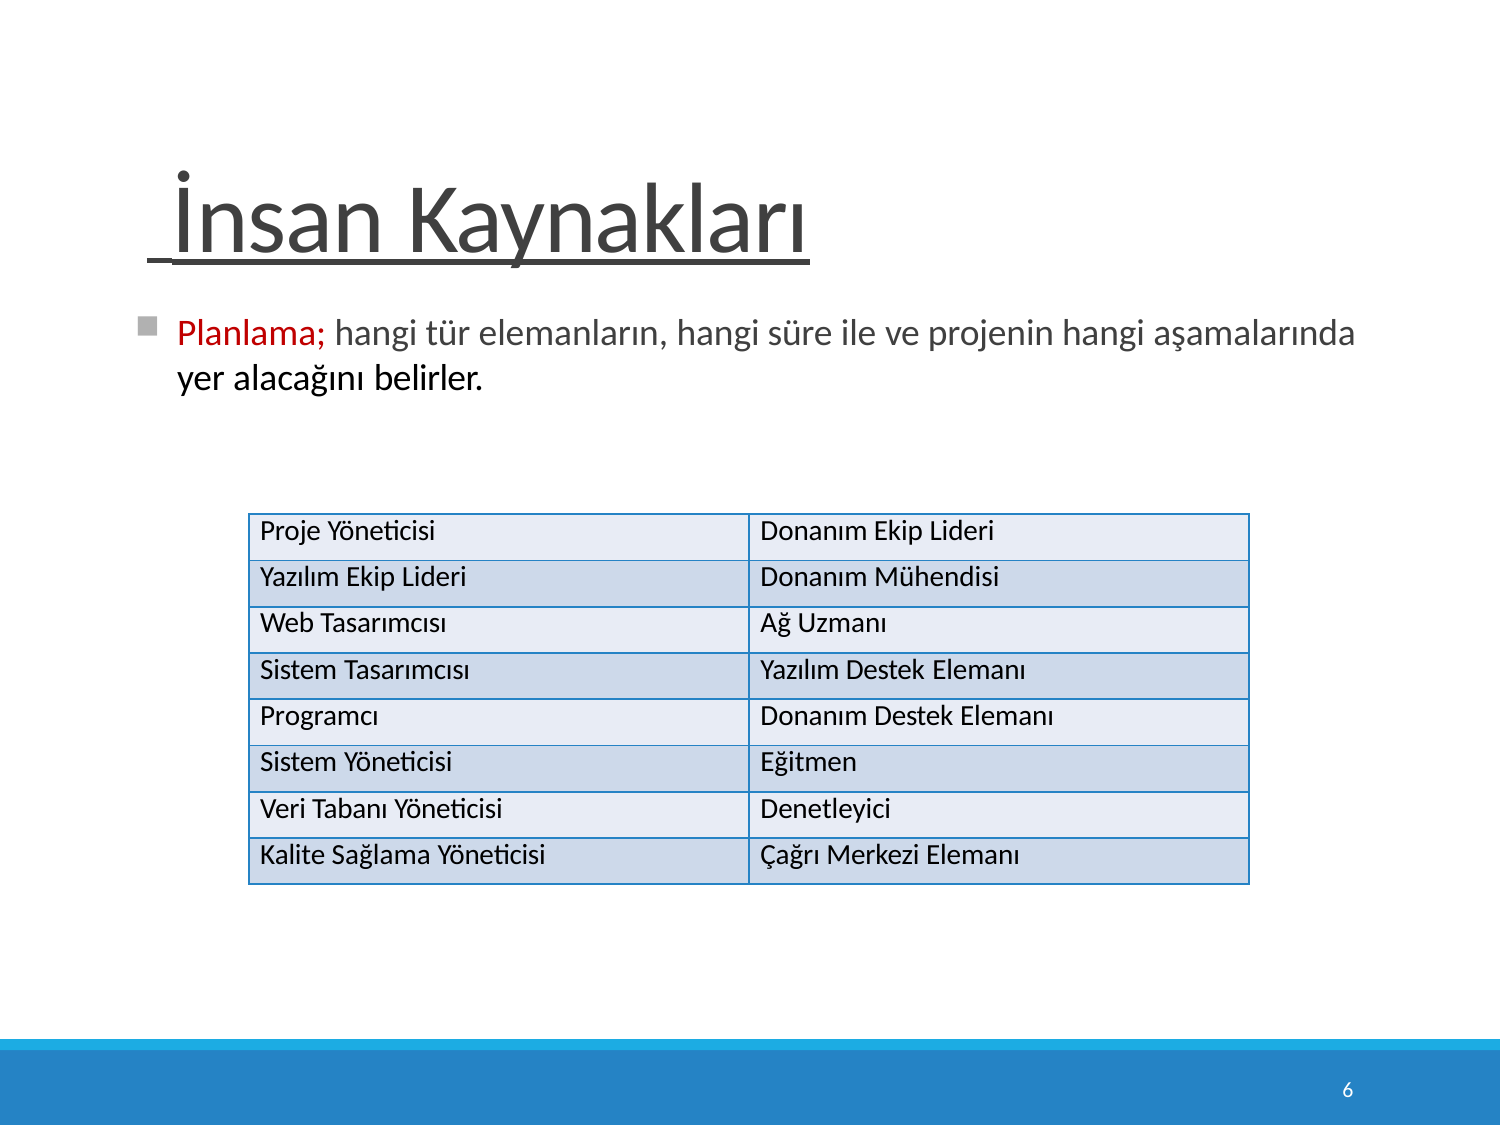

# İnsan Kaynakları
Planlama; hangi tür elemanların, hangi süre ile ve projenin hangi aşamalarında  yer alacağını belirler.
| Proje Yöneticisi | Donanım Ekip Lideri |
| --- | --- |
| Yazılım Ekip Lideri | Donanım Mühendisi |
| Web Tasarımcısı | Ağ Uzmanı |
| Sistem Tasarımcısı | Yazılım Destek Elemanı |
| Programcı | Donanım Destek Elemanı |
| Sistem Yöneticisi | Eğitmen |
| Veri Tabanı Yöneticisi | Denetleyici |
| Kalite Sağlama Yöneticisi | Çağrı Merkezi Elemanı |
6